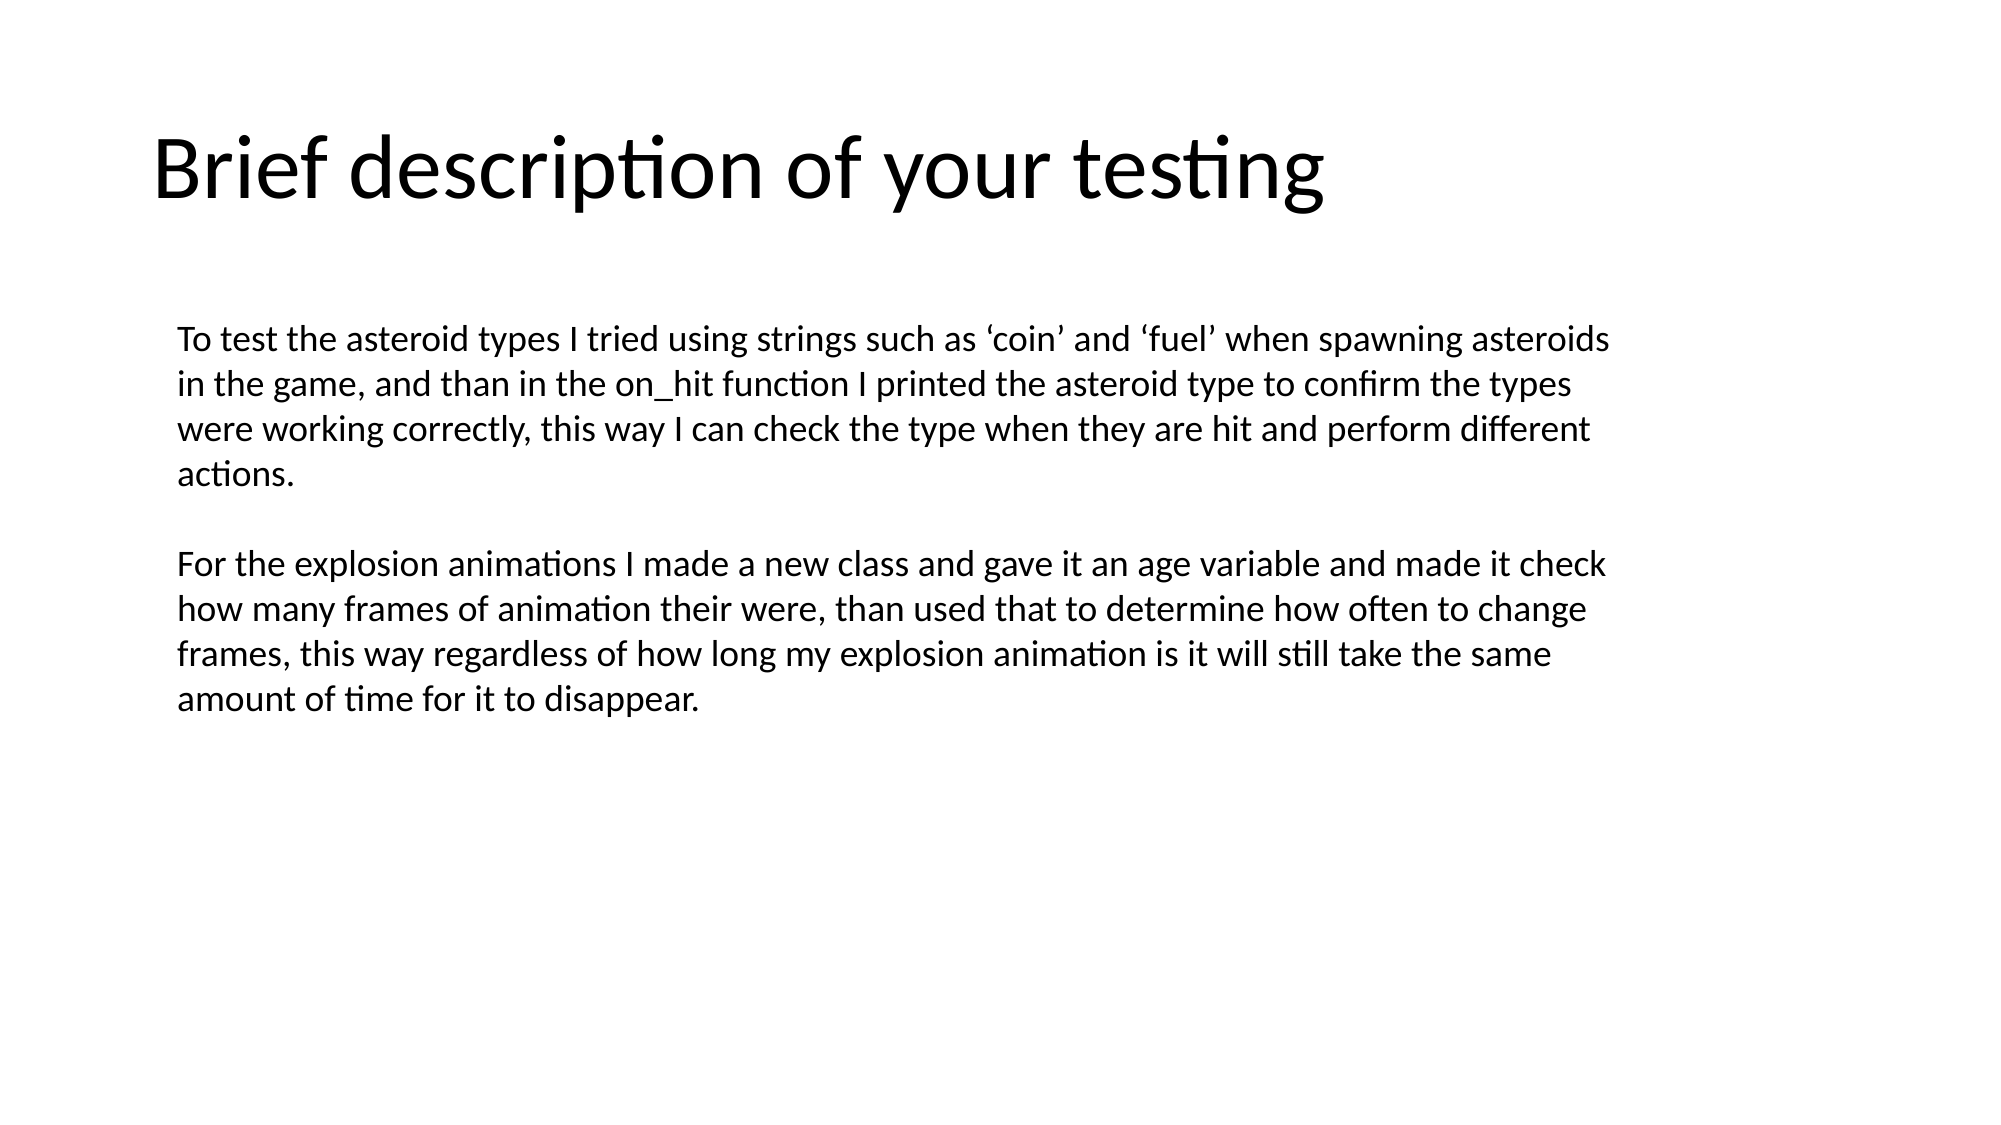

# Brief description of your testing
To test the asteroid types I tried using strings such as ‘coin’ and ‘fuel’ when spawning asteroids in the game, and than in the on_hit function I printed the asteroid type to confirm the types were working correctly, this way I can check the type when they are hit and perform different actions.

For the explosion animations I made a new class and gave it an age variable and made it check how many frames of animation their were, than used that to determine how often to change frames, this way regardless of how long my explosion animation is it will still take the same amount of time for it to disappear.